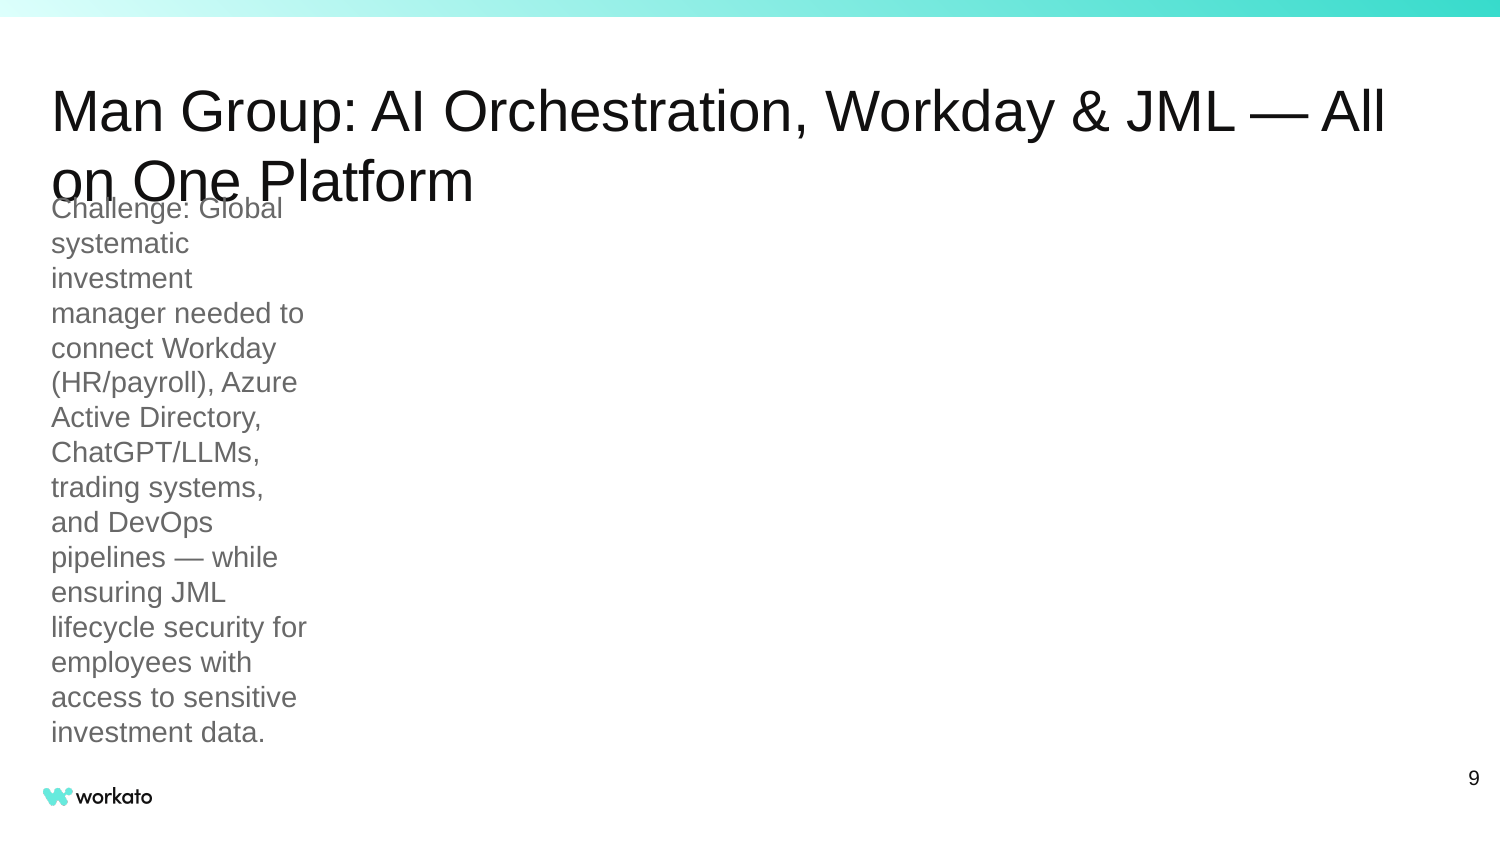

# Man Group: AI Orchestration, Workday & JML — All on One Platform
Challenge: Global systematic investment manager needed to connect Workday (HR/payroll), Azure Active Directory, ChatGPT/LLMs, trading systems, and DevOps pipelines — while ensuring JML lifecycle security for employees with access to sensitive investment data.

Outcomes: $215K ARR • 650 active recipes • 3+ business units • ChatGPT + Workday (all modules) + Azure AD + APIM + Workbot + SCIM all active • JML lifecycle: access provisioned and revoked in hours, not days • AI/NLP help desk triage automated • Python/LLM AI orchestration in production • DevOps CI/CD pipeline automated • Salesforce enablement running.

Workato how: Workday (trigger: new hire/termination) → Active Directory (access provisioning) → 20+ trading/investment systems (role-based access) → audit trail. POWER differentiator: Zero Downtime Upgrades + Enterprise Security for 24/7 trading operations.

9